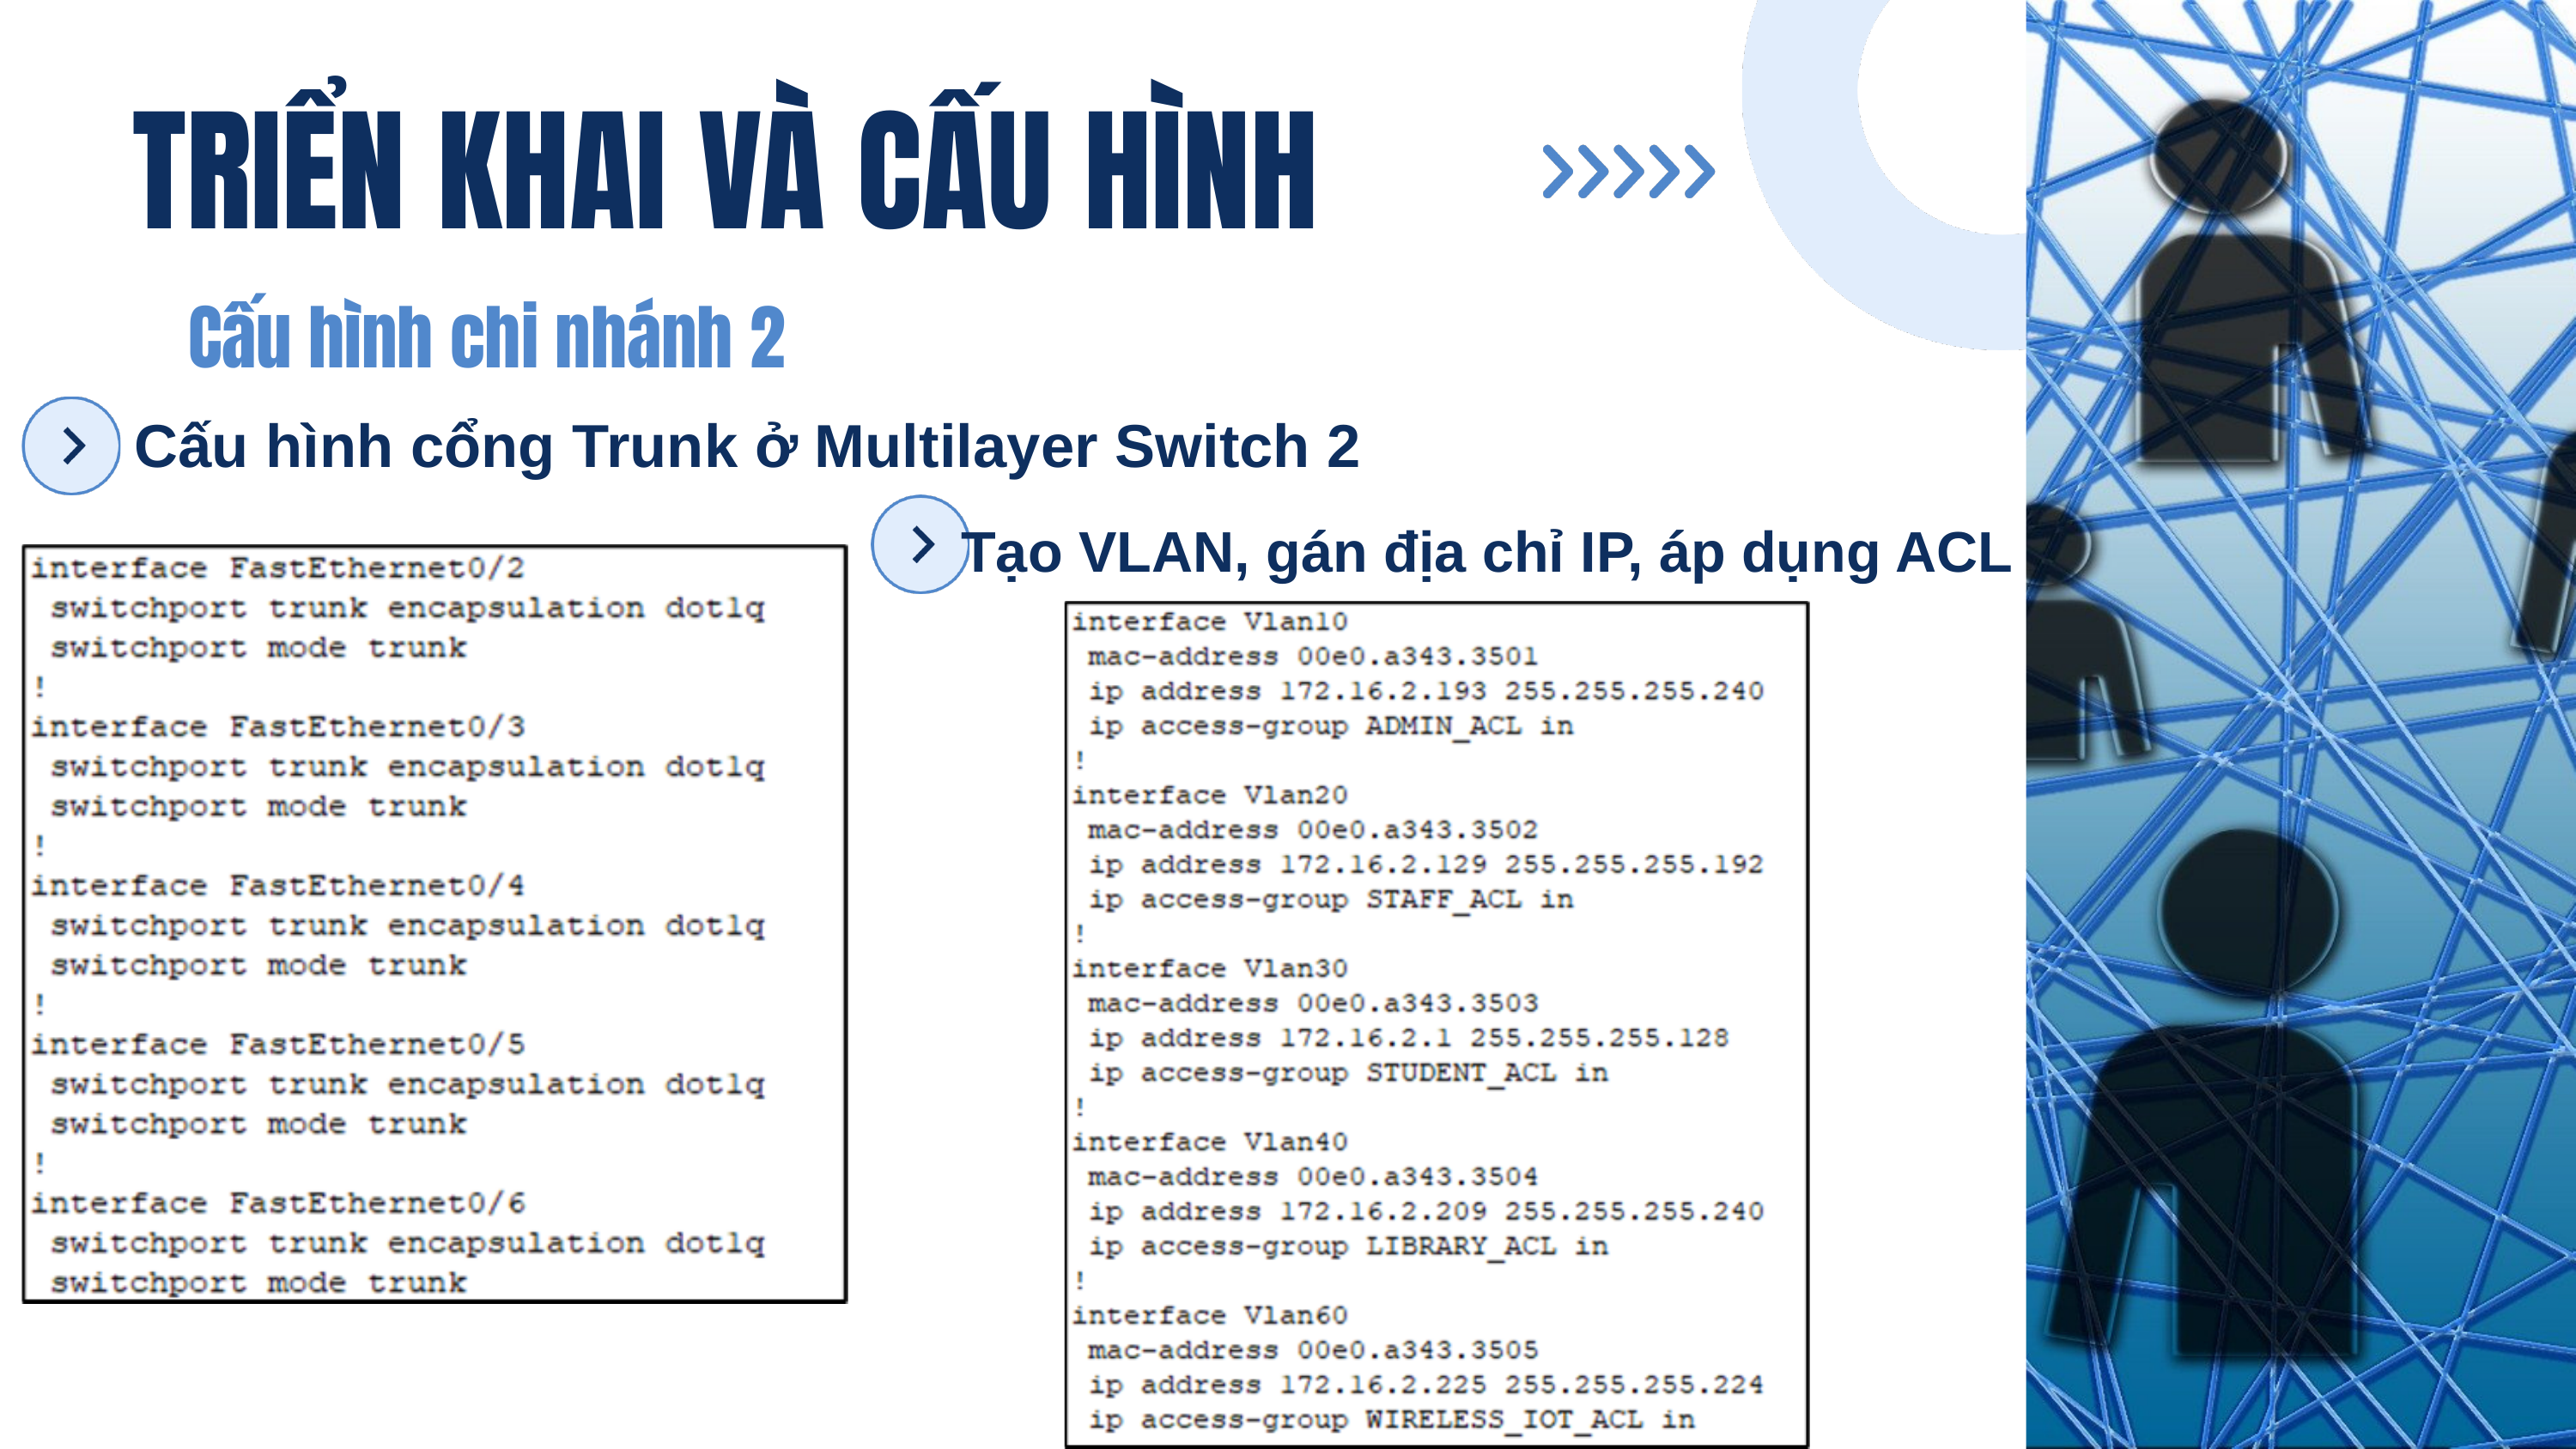

TRIỂN KHAI VÀ CẤU HÌNH

Cấu hình chi nhánh 2
Cấu hình cổng Trunk ở Multilayer Switch 2

Tạo VLAN, gán địa chỉ IP, áp dụng ACL